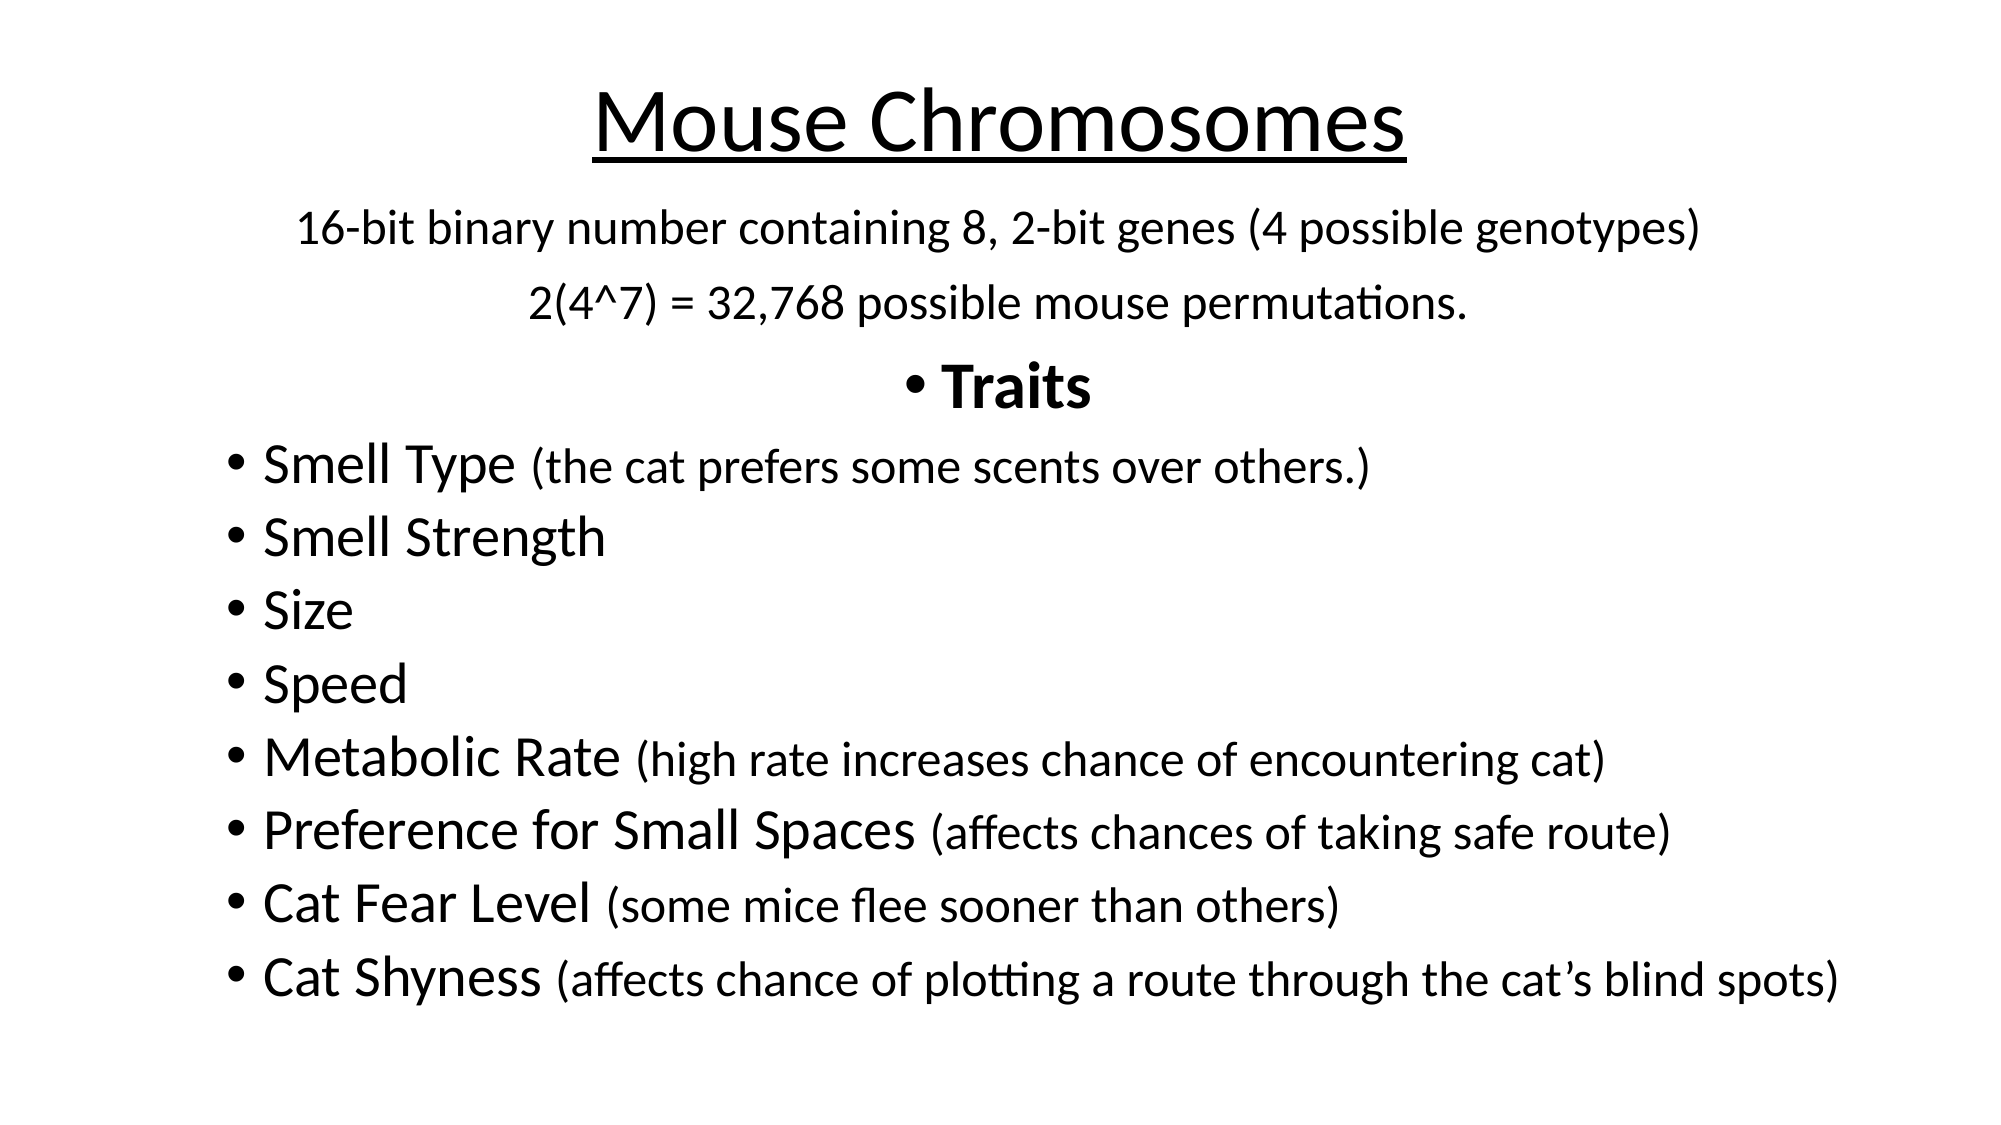

# Mouse Chromosomes
16-bit binary number containing 8, 2-bit genes (4 possible genotypes)
2(4^7) = 32,768 possible mouse permutations.
Traits
Smell Type (the cat prefers some scents over others.)
Smell Strength
Size
Speed
Metabolic Rate (high rate increases chance of encountering cat)
Preference for Small Spaces (affects chances of taking safe route)
Cat Fear Level (some mice flee sooner than others)
Cat Shyness (affects chance of plotting a route through the cat’s blind spots)